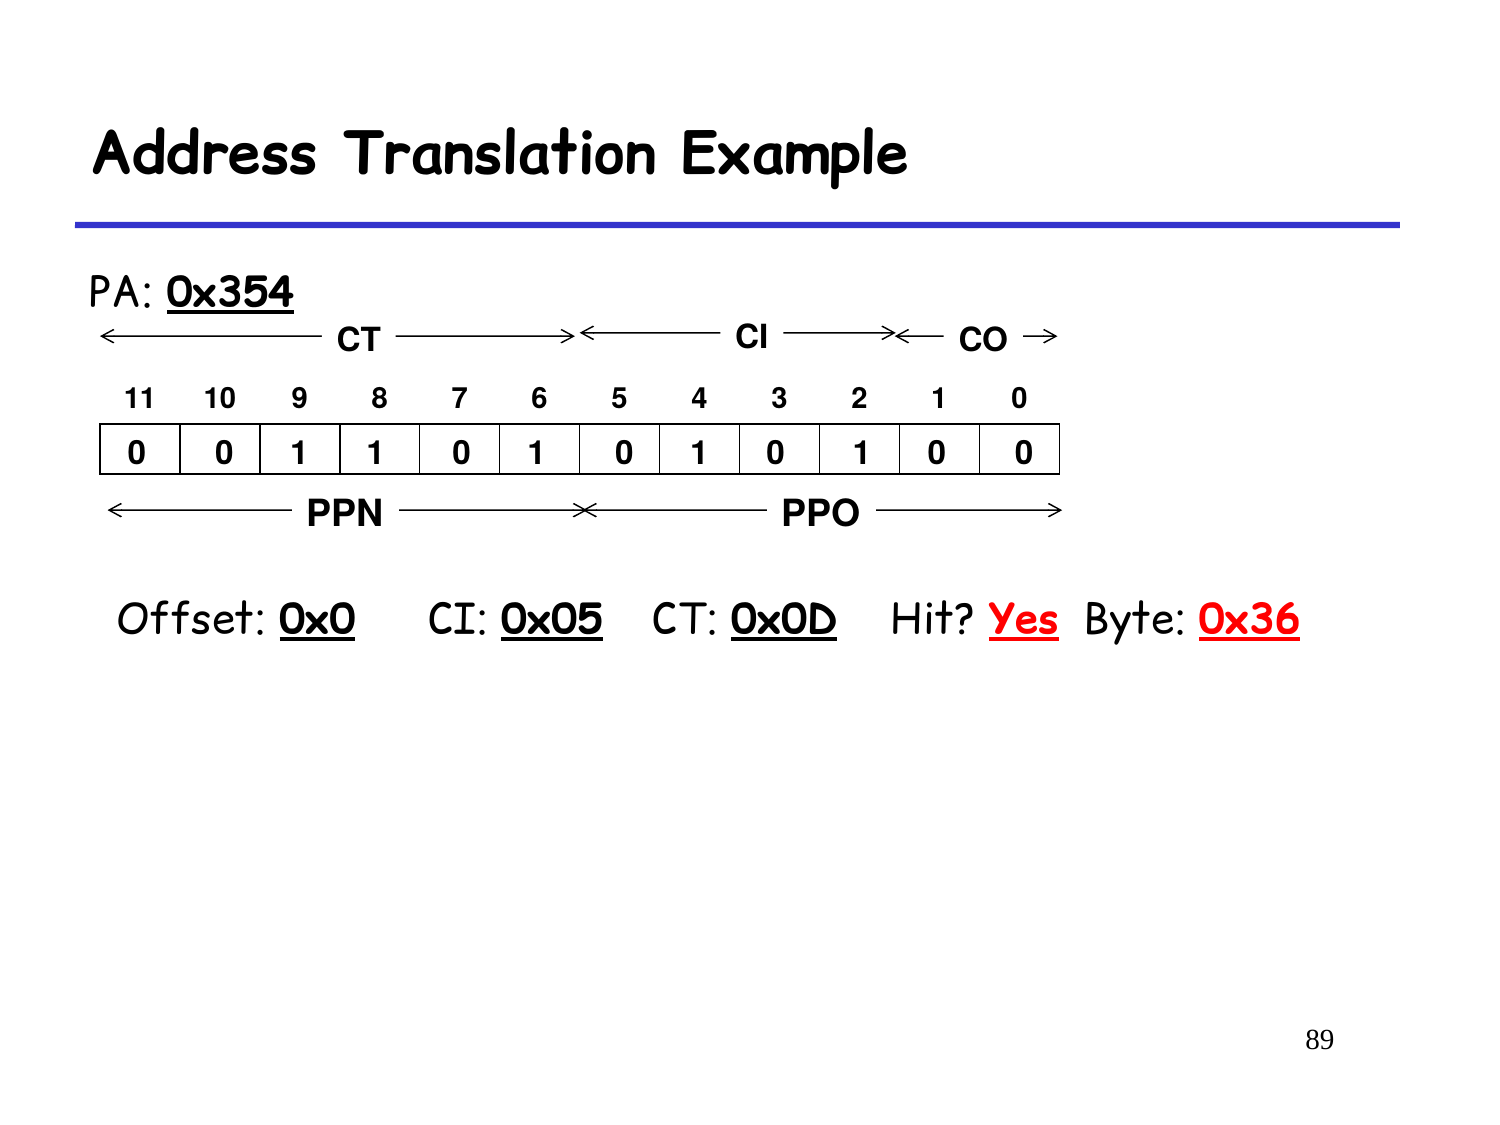

# Address Translation Example
PA: 0x354
CI

CT

CO

11

10

9

8

7

6

5

4

3

2

1

0

PPN

PPO

0
0
1
1
0
1
0
1
0
1
0
0
Offset: 0x0	 CI: 0x05    CT: 0x0D	  Hit? Yes  Byte: 0x36
89